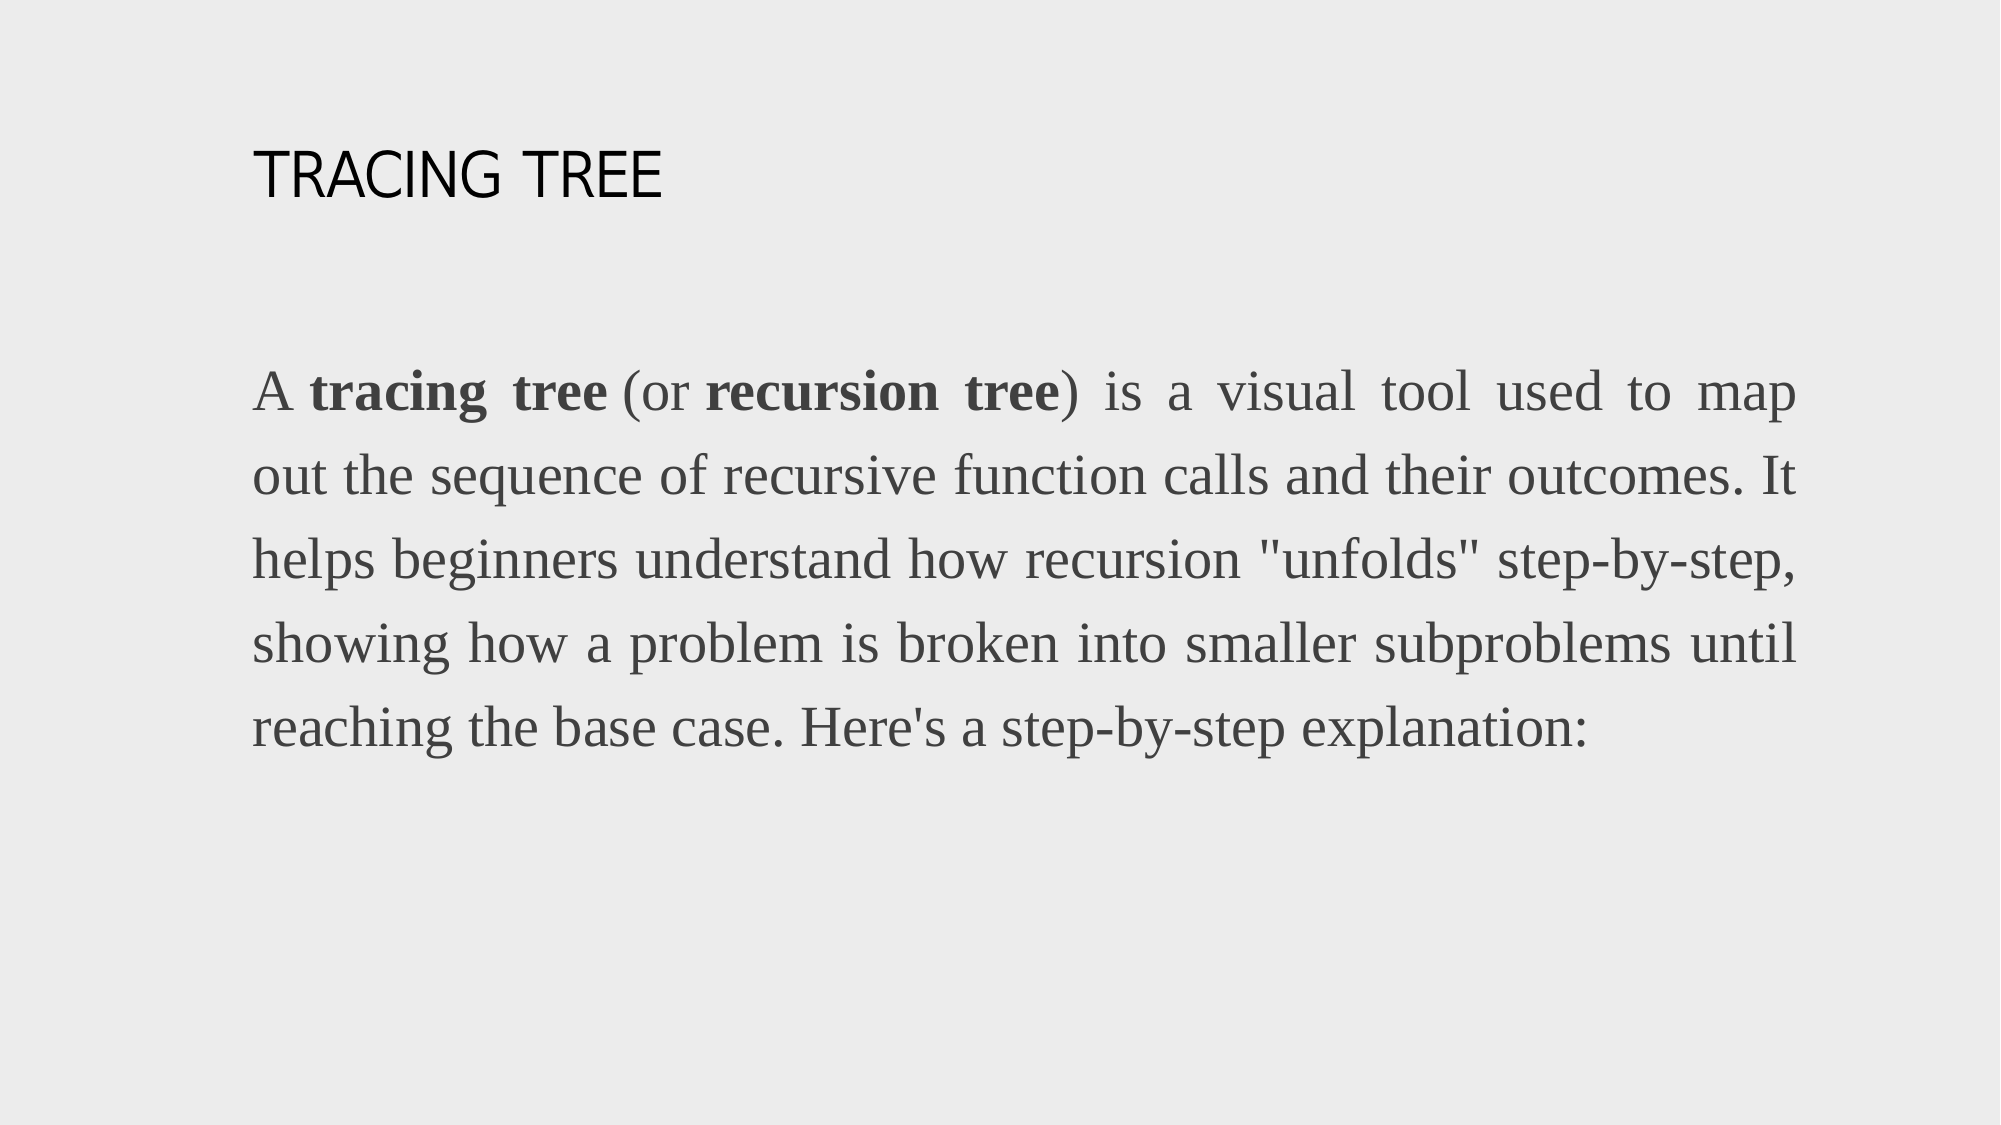

# TRACING TREE
A tracing tree (or recursion tree) is a visual tool used to map out the sequence of recursive function calls and their outcomes. It helps beginners understand how recursion "unfolds" step-by-step, showing how a problem is broken into smaller subproblems until reaching the base case. Here's a step-by-step explanation: